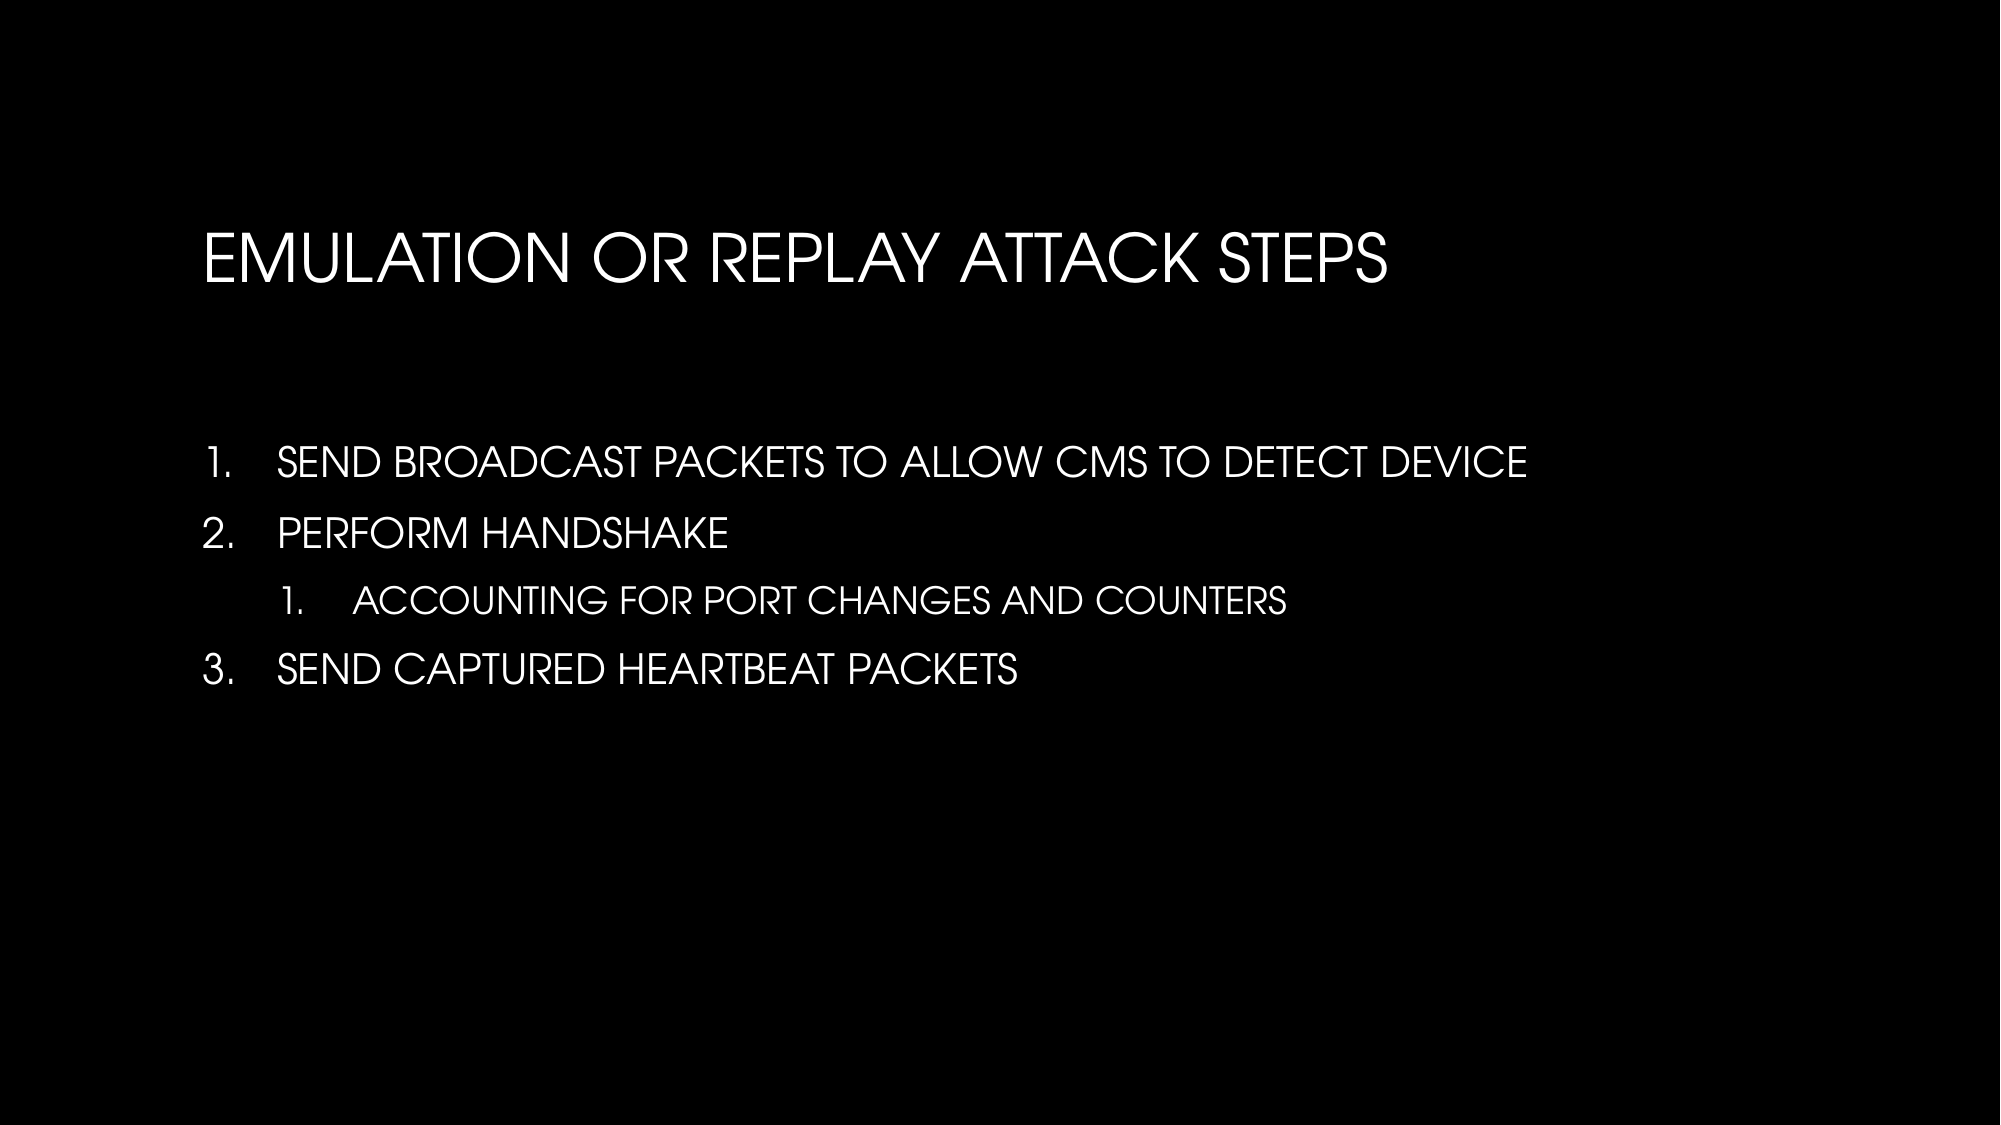

# Emulation or replay attack Steps
Send broadcast packets to allow cms to detect device
Perform handshake
Accounting for port changes and counters
Send captured heartbeat packets